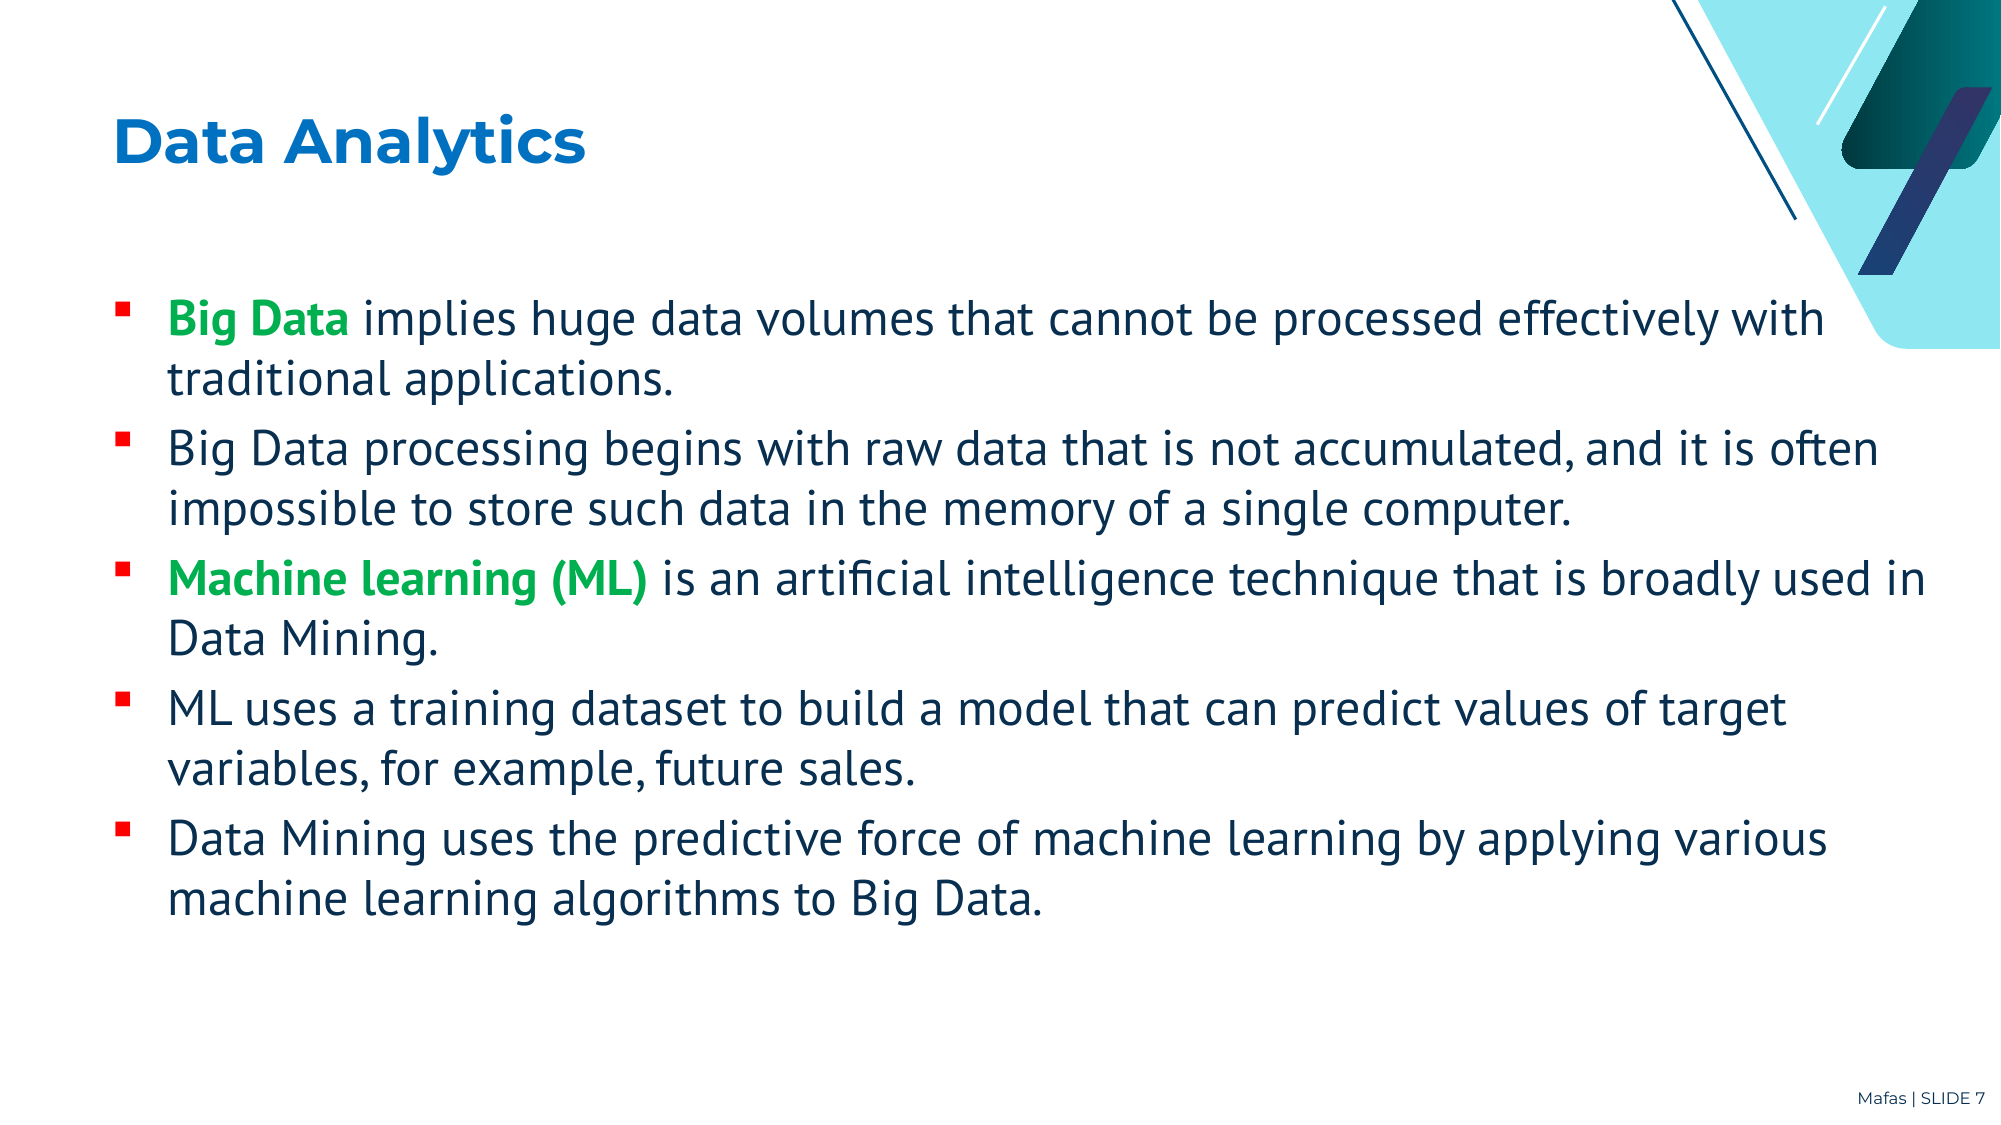

# Data Analytics
Big Data implies huge data volumes that cannot be processed effectively with traditional applications.
Big Data processing begins with raw data that is not accumulated, and it is often impossible to store such data in the memory of a single computer.
Machine learning (ML) is an artificial intelligence technique that is broadly used in Data Mining.
ML uses a training dataset to build a model that can predict values of target variables, for example, future sales.
Data Mining uses the predictive force of machine learning by applying various machine learning algorithms to Big Data.